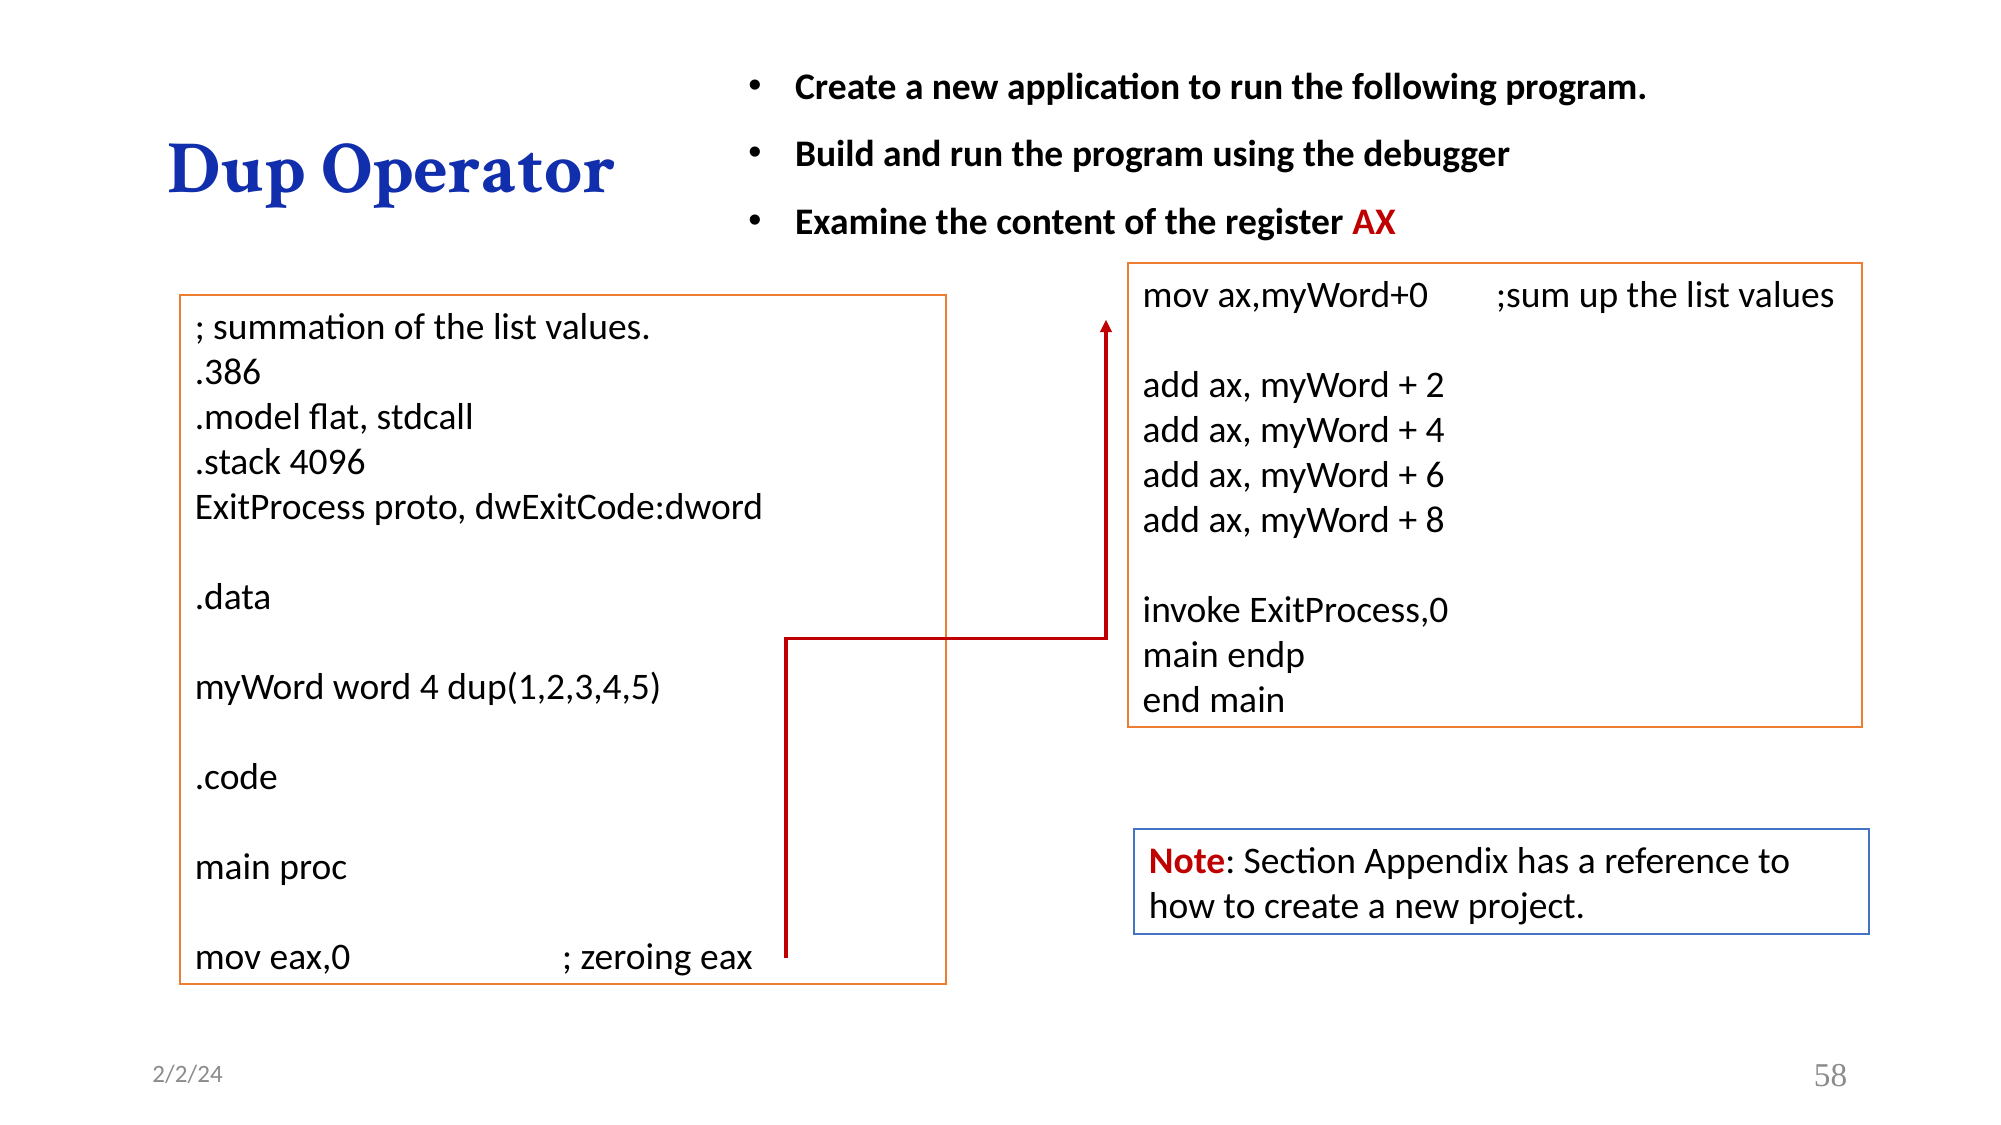

Create a new application to run the following program.
Build and run the program using the debugger
Examine the content of the register AX
# Dup Operator
mov ax,myWord+0        ;sum up the list values

add ax, myWord + 2
add ax, myWord + 4
add ax, myWord + 6
add ax, myWord + 8

invoke ExitProcess,0
main endp
end main
; summation of the list values.
.386
.model flat, stdcall
.stack 4096
ExitProcess proto, dwExitCode:dword

.data

myWord word 4 dup(1,2,3,4,5)

.code

main proc

mov eax,0                         ; zeroing eax
Note: Section Appendix has a reference to how to create a new project.
2/2/24
58